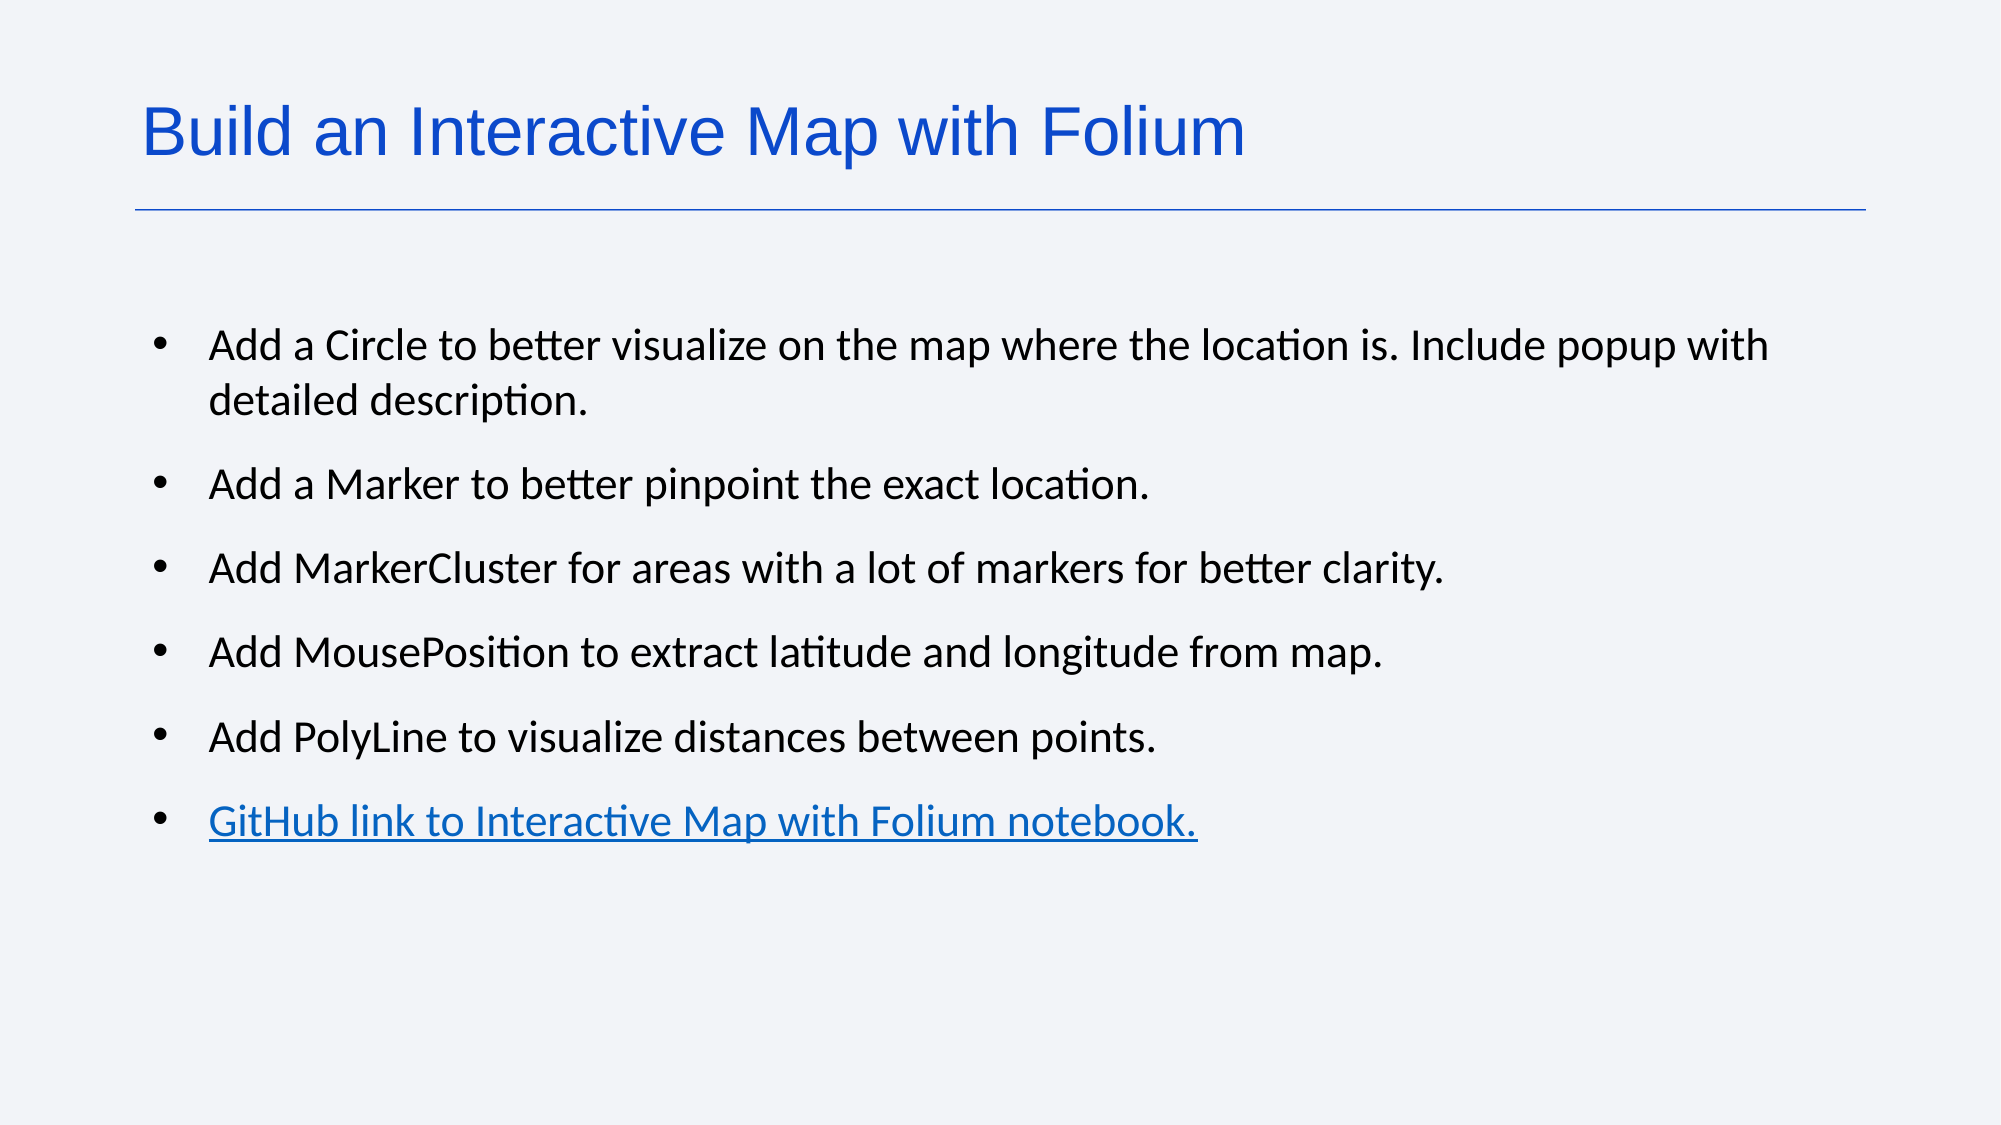

Build an Interactive Map with Folium
Add a Circle to better visualize on the map where the location is. Include popup with detailed description.
Add a Marker to better pinpoint the exact location.
Add MarkerCluster for areas with a lot of markers for better clarity.
Add MousePosition to extract latitude and longitude from map.
Add PolyLine to visualize distances between points.
GitHub link to Interactive Map with Folium notebook.

# 13